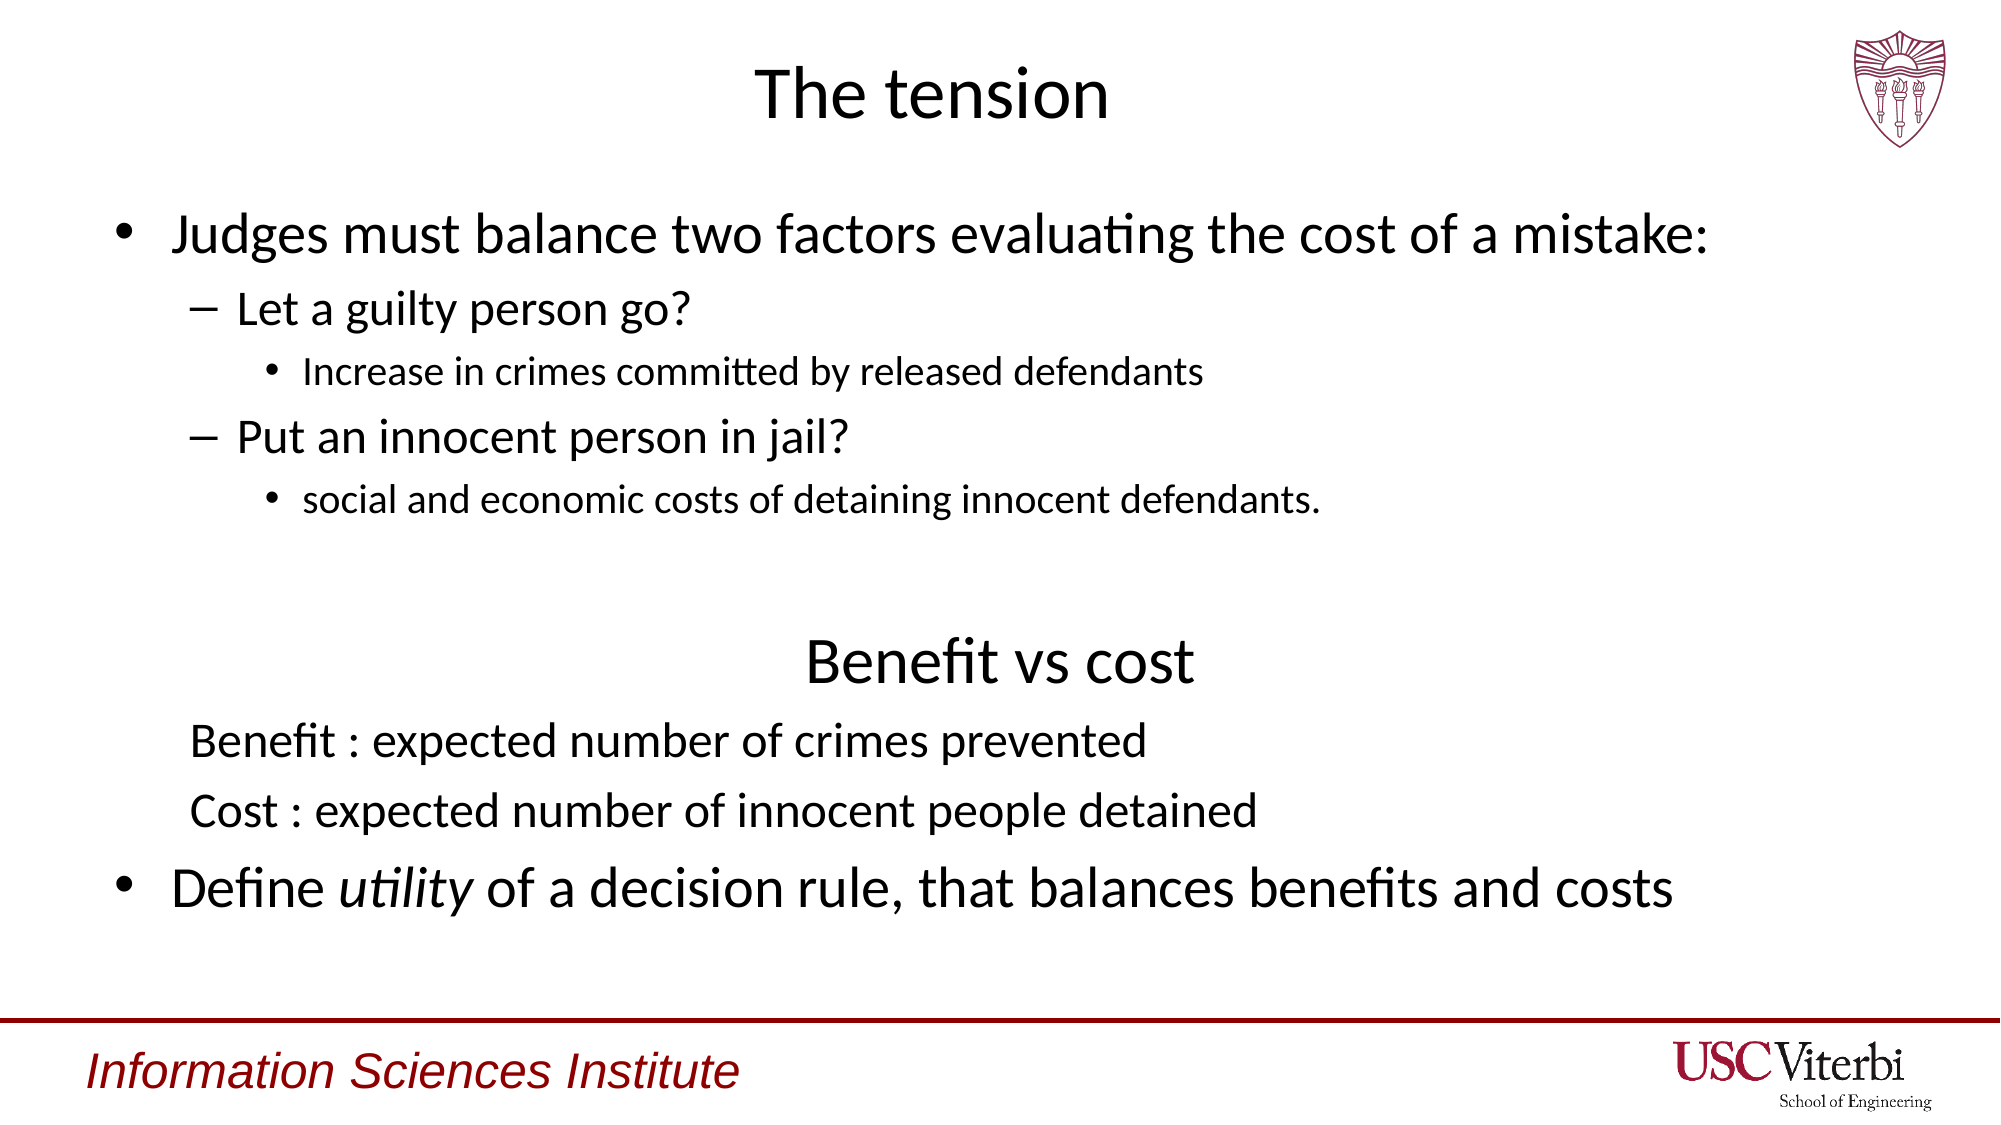

# The tension
Judges must balance two factors evaluating the cost of a mistake:
Let a guilty person go?
Increase in crimes committed by released defendants
Put an innocent person in jail?
social and economic costs of detaining innocent defendants.

Benefit vs cost
Benefit : expected number of crimes prevented
Cost : expected number of innocent people detained
Define utility of a decision rule, that balances benefits and costs